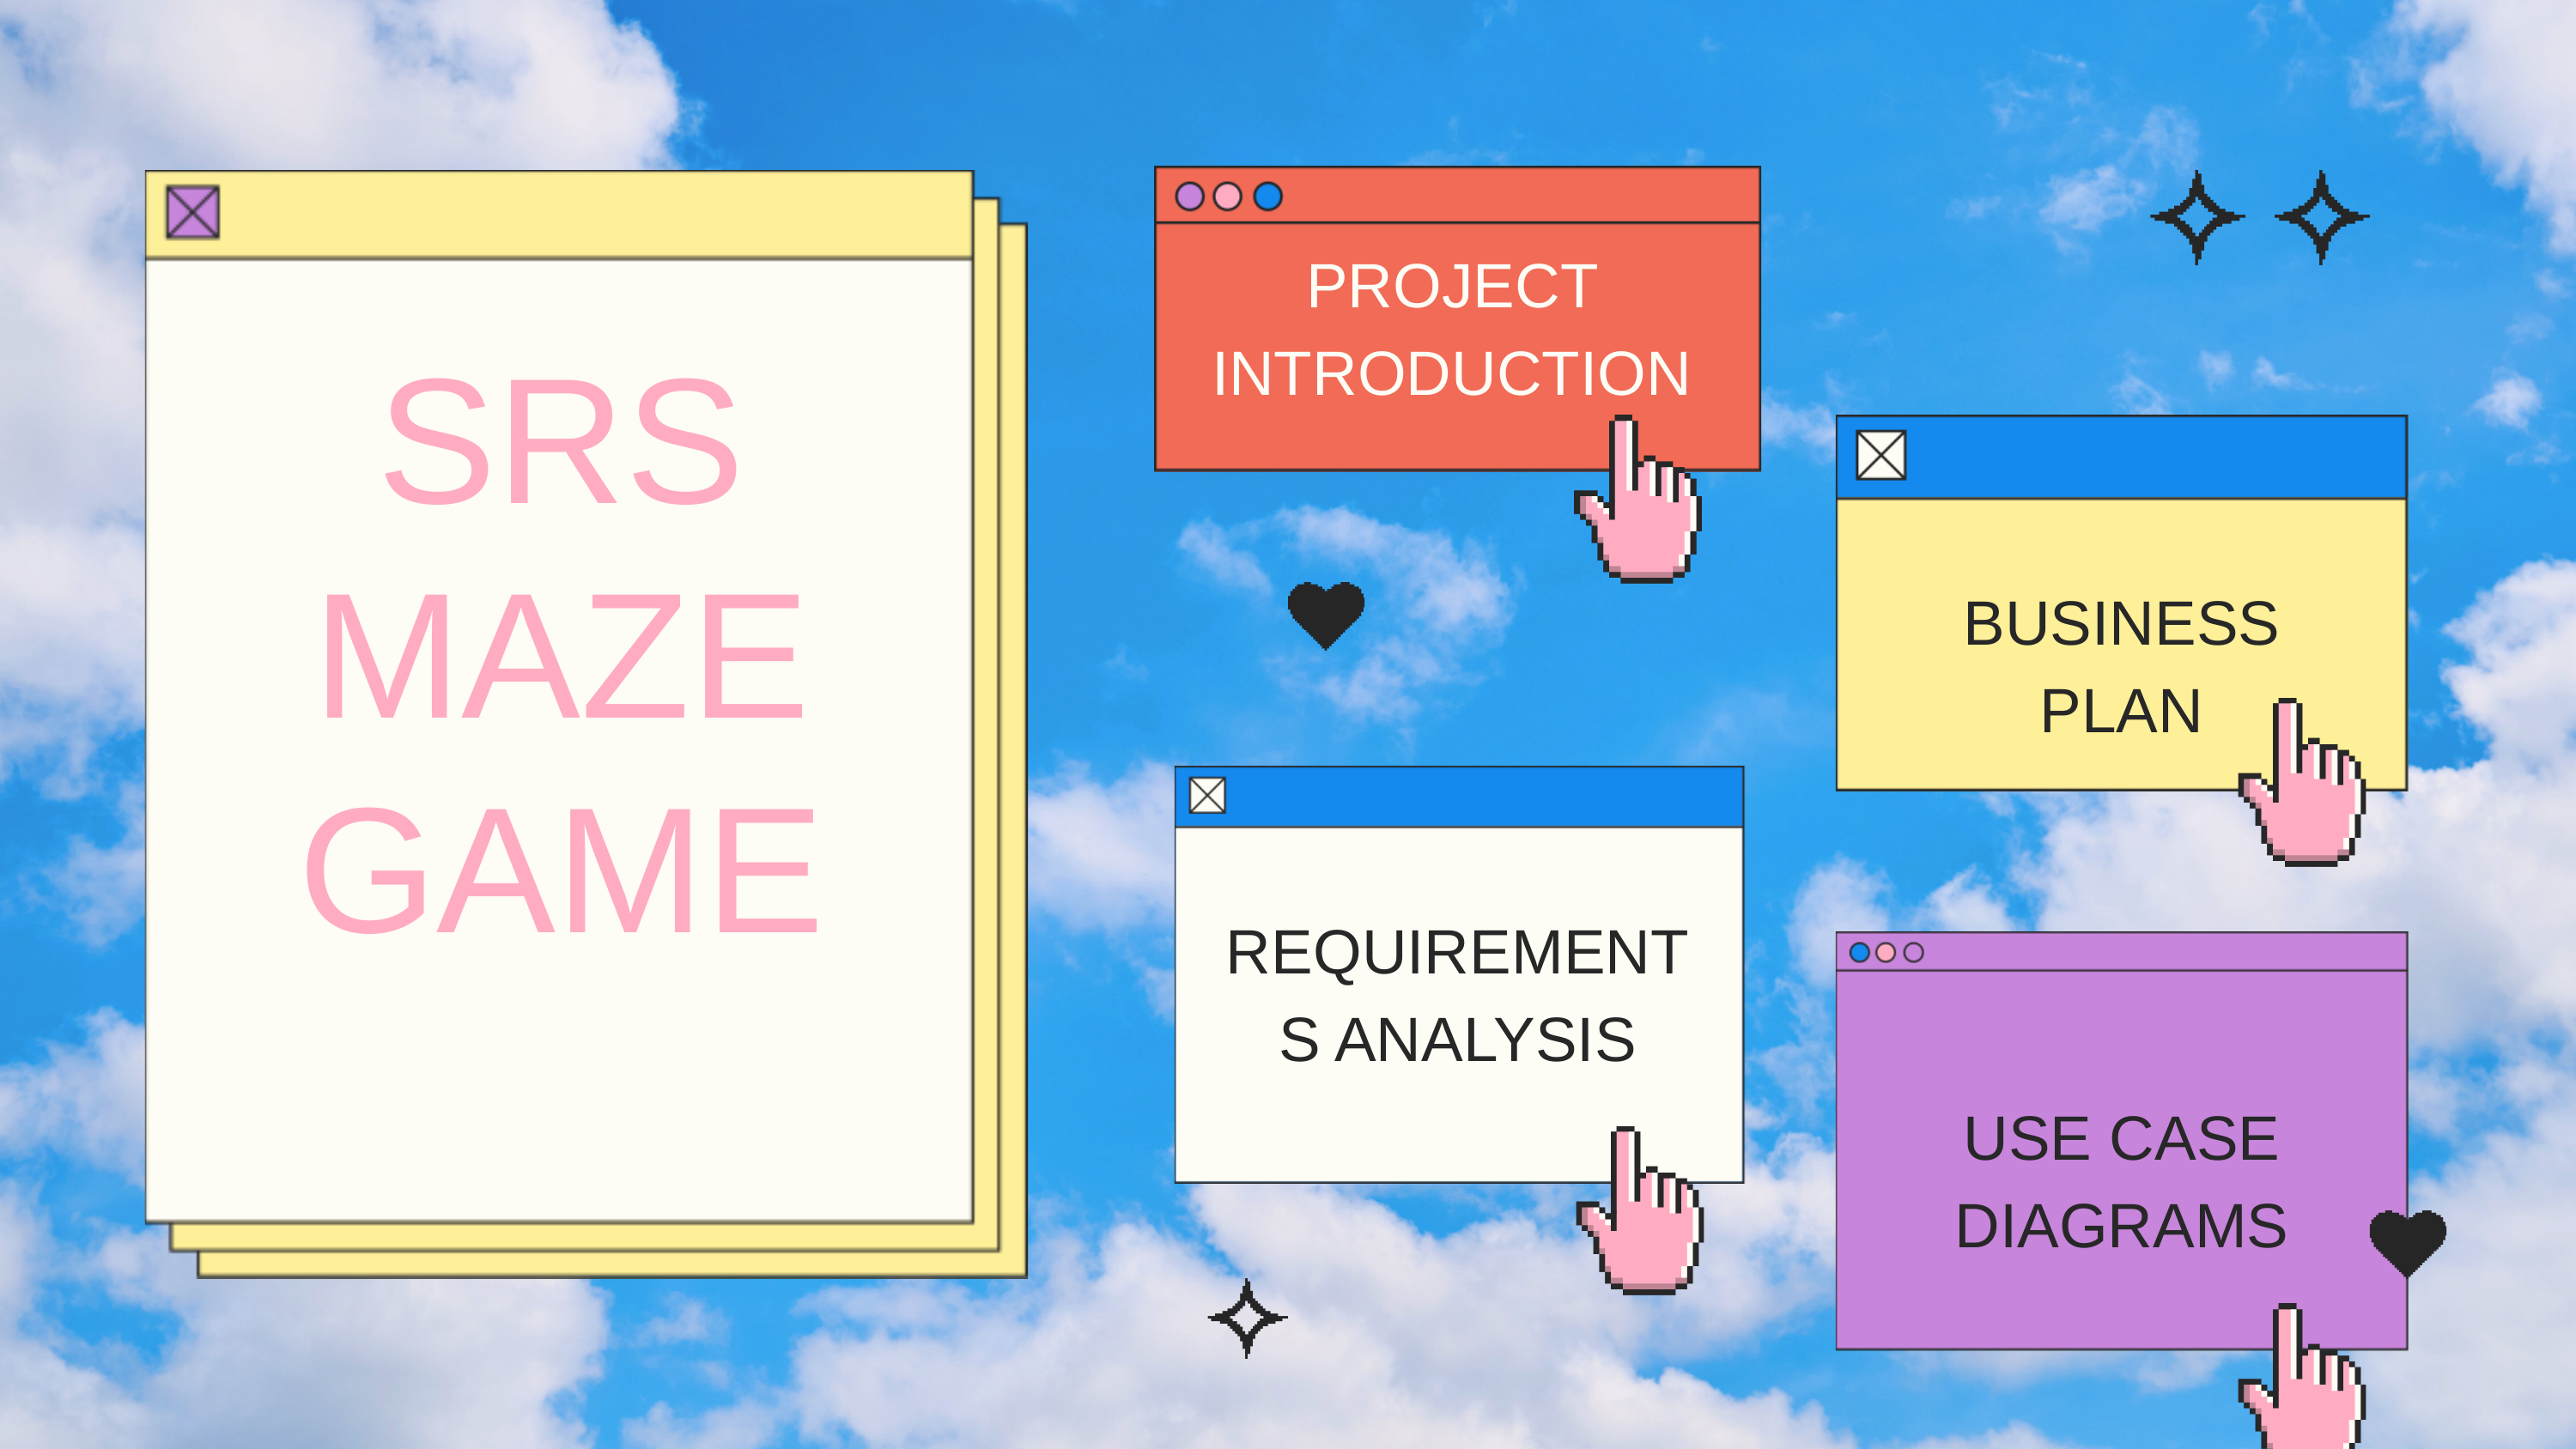

PROJECT INTRODUCTION
SRS
MAZE GAME

BUSINESS PLAN

REQUIREMENTS ANALYSIS

USE CASE DIAGRAMS